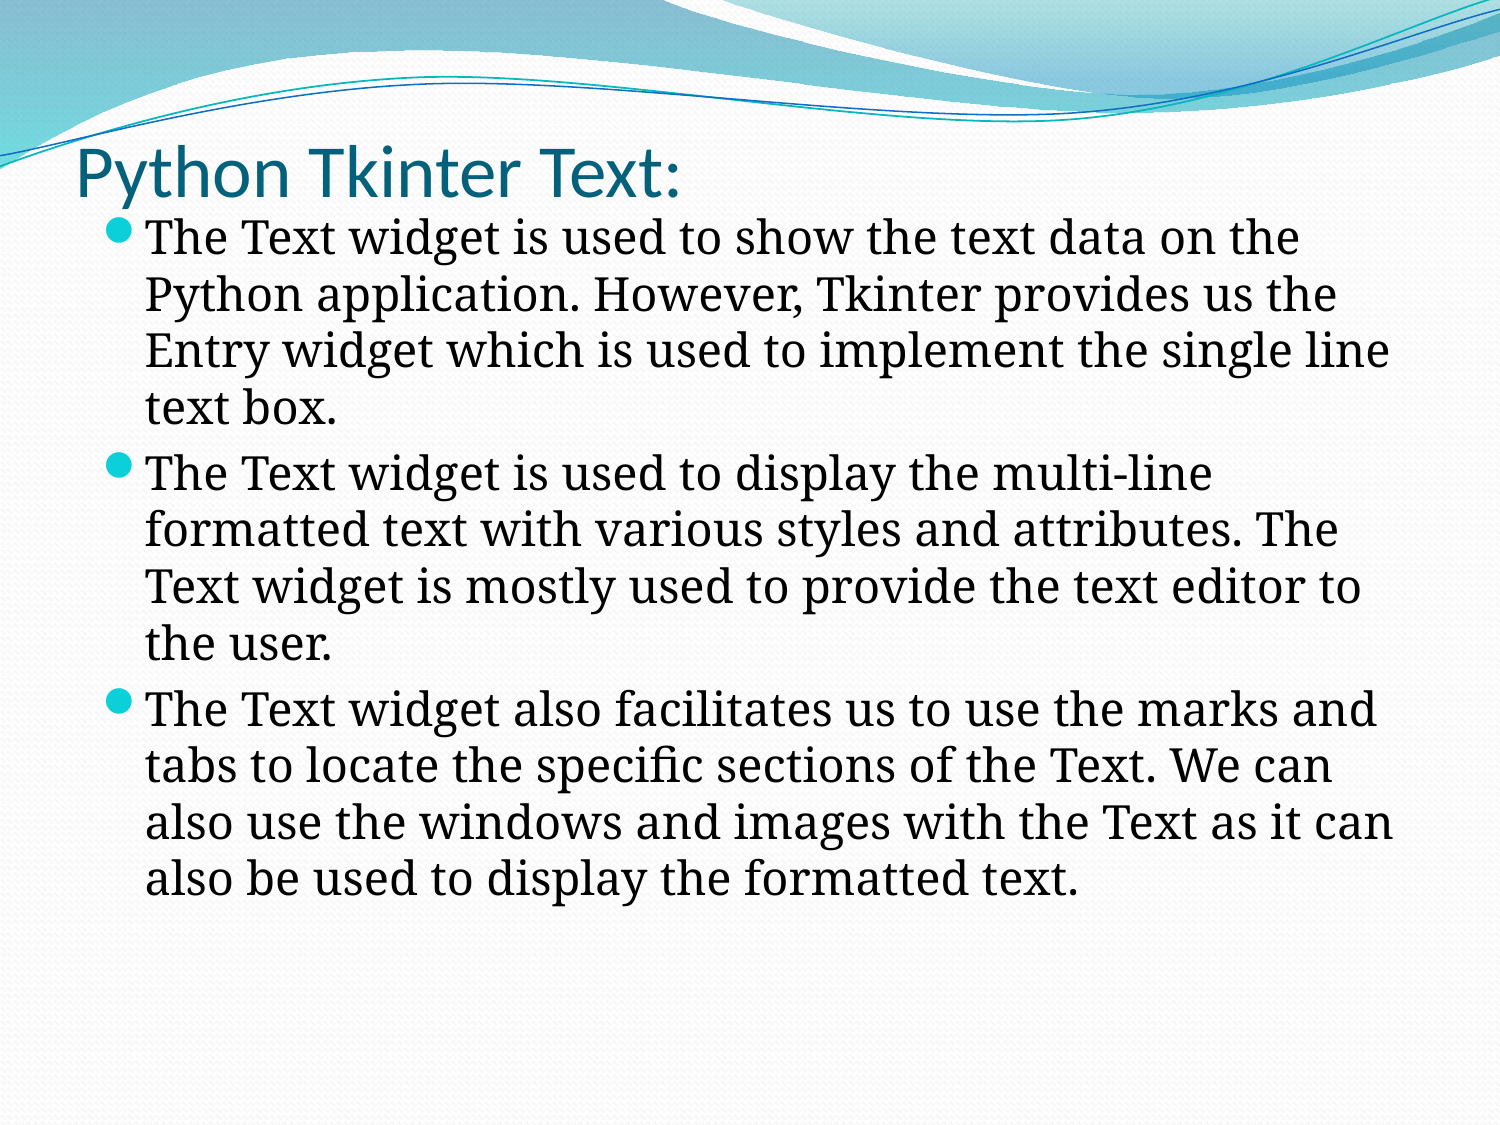

# Python Tkinter Text:
The Text widget is used to show the text data on the Python application. However, Tkinter provides us the Entry widget which is used to implement the single line text box.
The Text widget is used to display the multi-line formatted text with various styles and attributes. The Text widget is mostly used to provide the text editor to the user.
The Text widget also facilitates us to use the marks and tabs to locate the specific sections of the Text. We can also use the windows and images with the Text as it can also be used to display the formatted text.